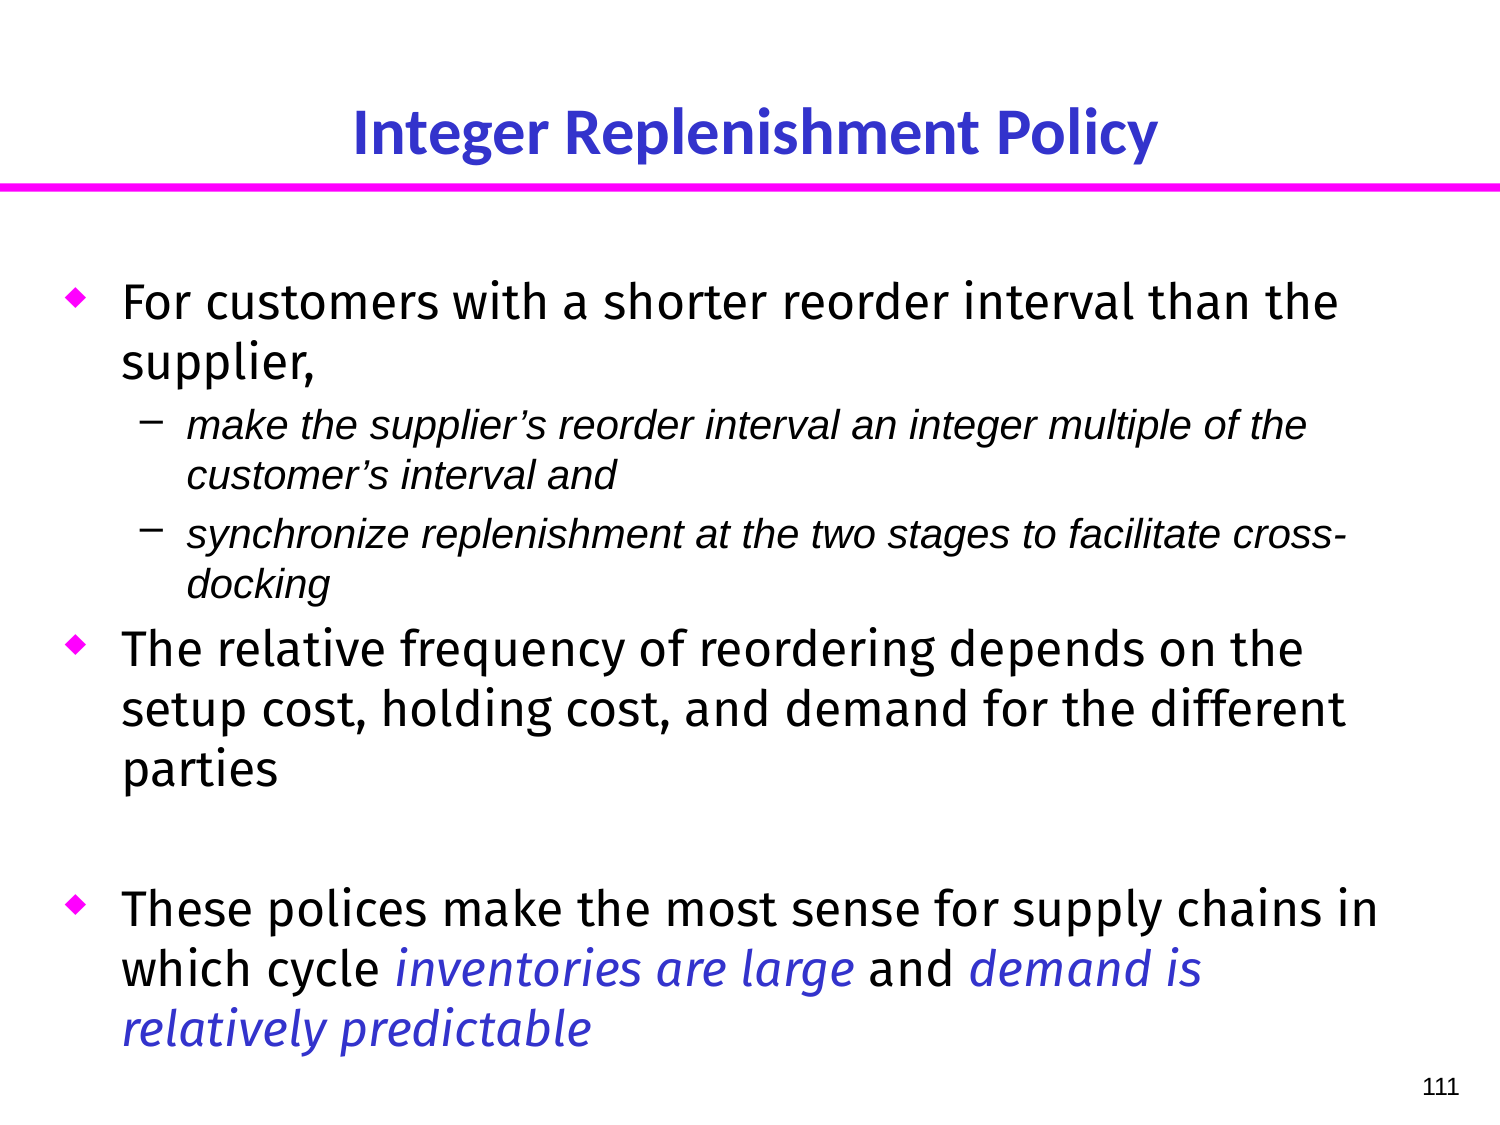

# Integer Replenishment Policy
For customers with a shorter reorder interval than the supplier,
make the supplier’s reorder interval an integer multiple of the customer’s interval and
synchronize replenishment at the two stages to facilitate cross-docking
The relative frequency of reordering depends on the setup cost, holding cost, and demand for the different parties

These polices make the most sense for supply chains in which cycle inventories are large and demand is relatively predictable
111